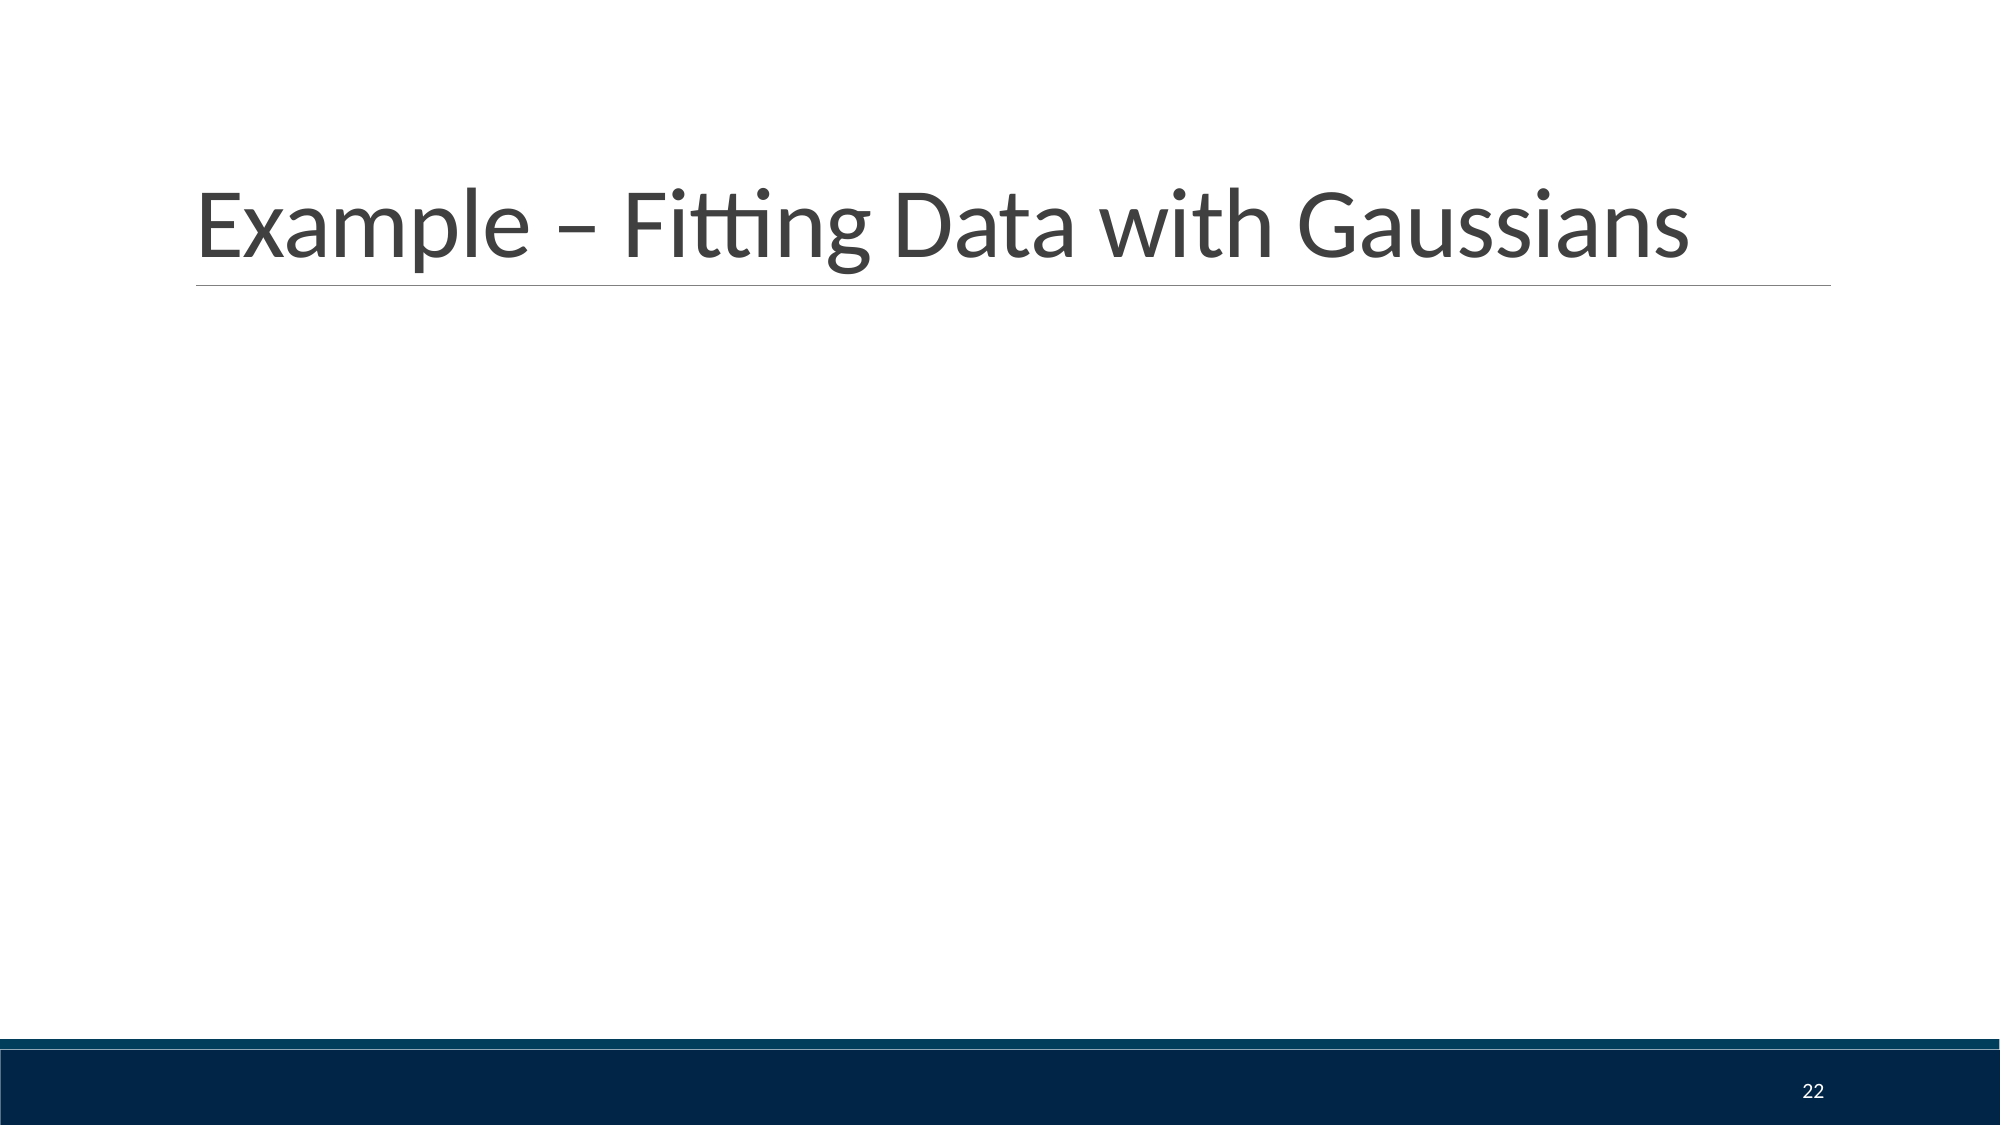

# Example – Fitting Data with Gaussians

22